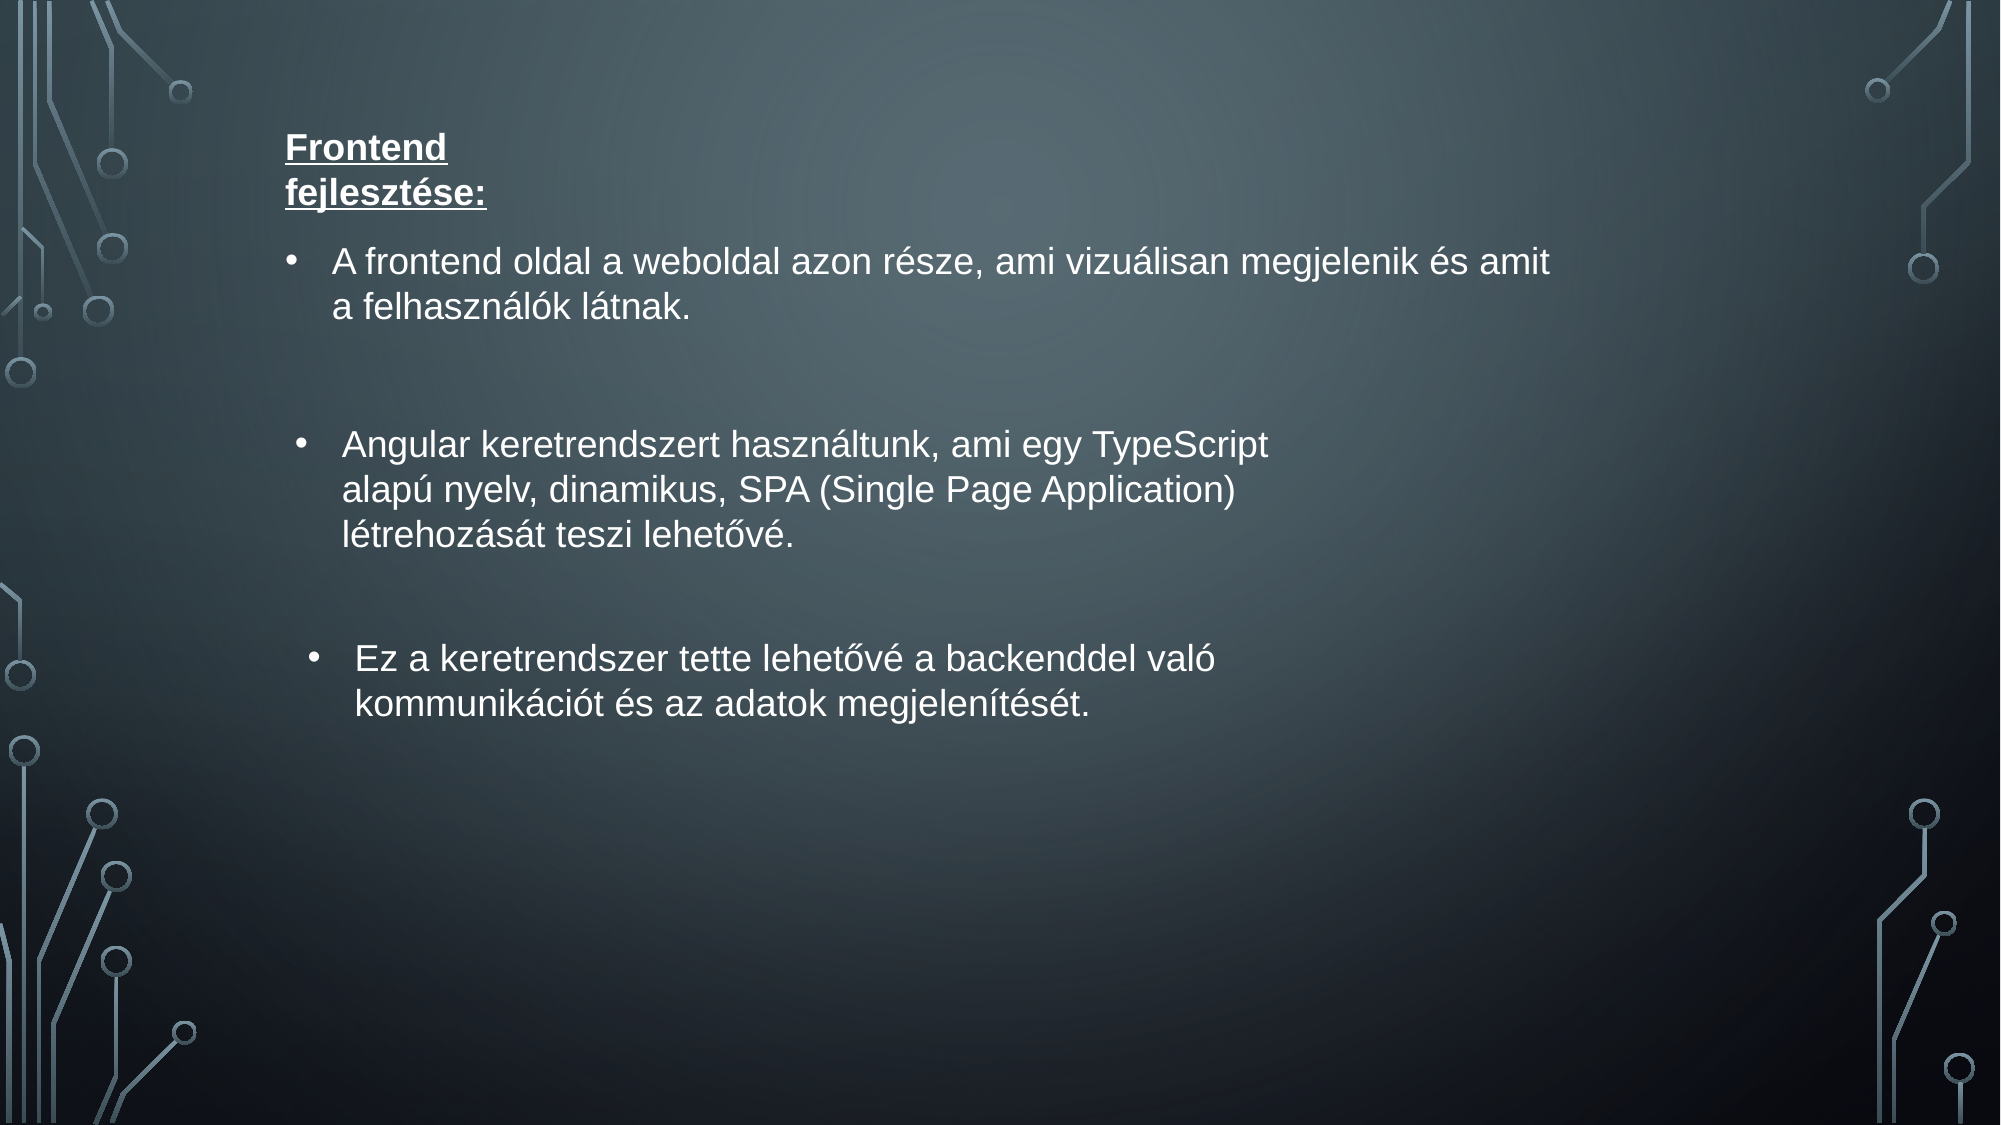

Frontend fejlesztése:
A frontend oldal a weboldal azon része, ami vizuálisan megjelenik és amit a felhasználók látnak.
Angular keretrendszert használtunk, ami egy TypeScript alapú nyelv, dinamikus, SPA (Single Page Application) létrehozását teszi lehetővé.
Ez a keretrendszer tette lehetővé a backenddel való kommunikációt és az adatok megjelenítését.